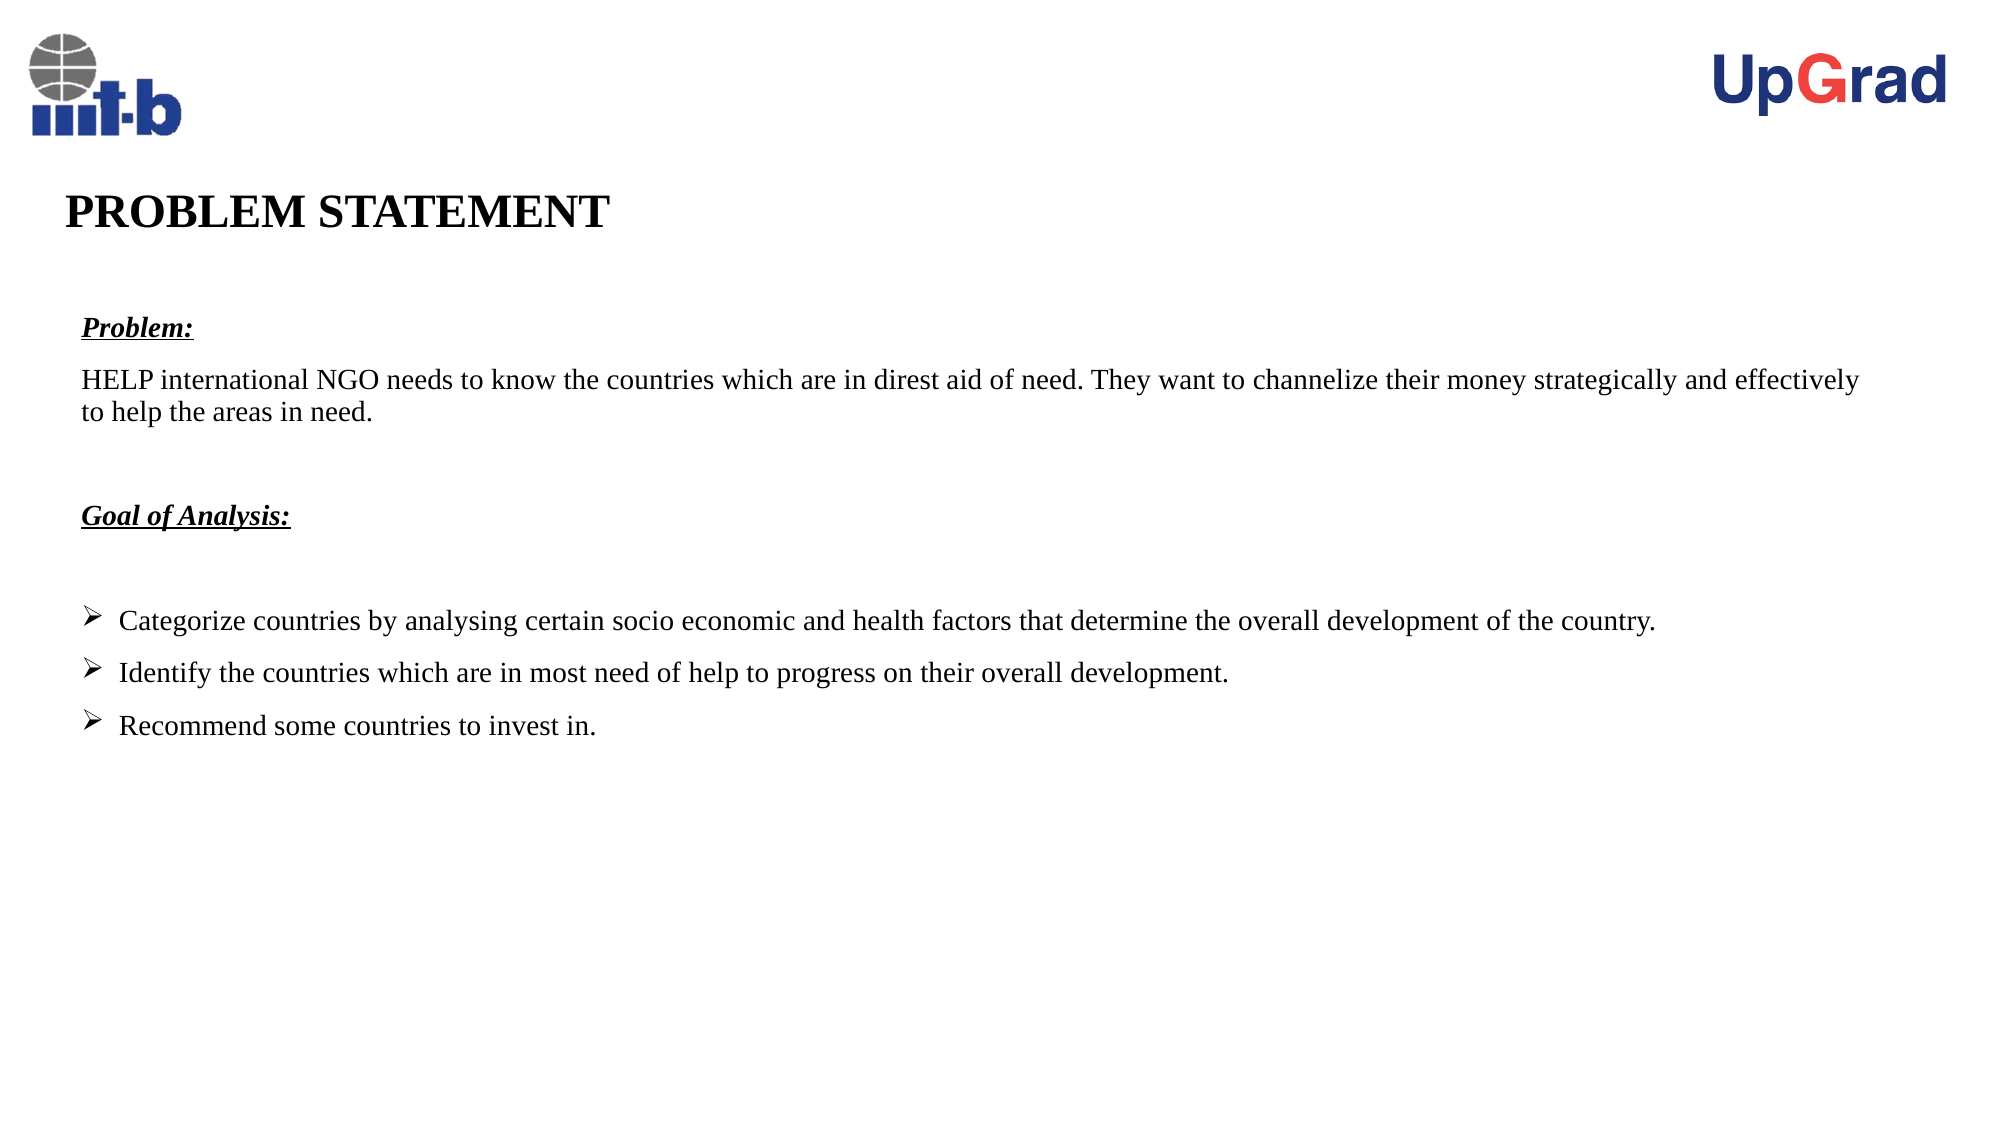

# PROBLEM STATEMENT
Problem:
HELP international NGO needs to know the countries which are in direst aid of need. They want to channelize their money strategically and effectively to help the areas in need.

Goal of Analysis:

Categorize countries by analysing certain socio economic and health factors that determine the overall development of the country.
Identify the countries which are in most need of help to progress on their overall development.
Recommend some countries to invest in.